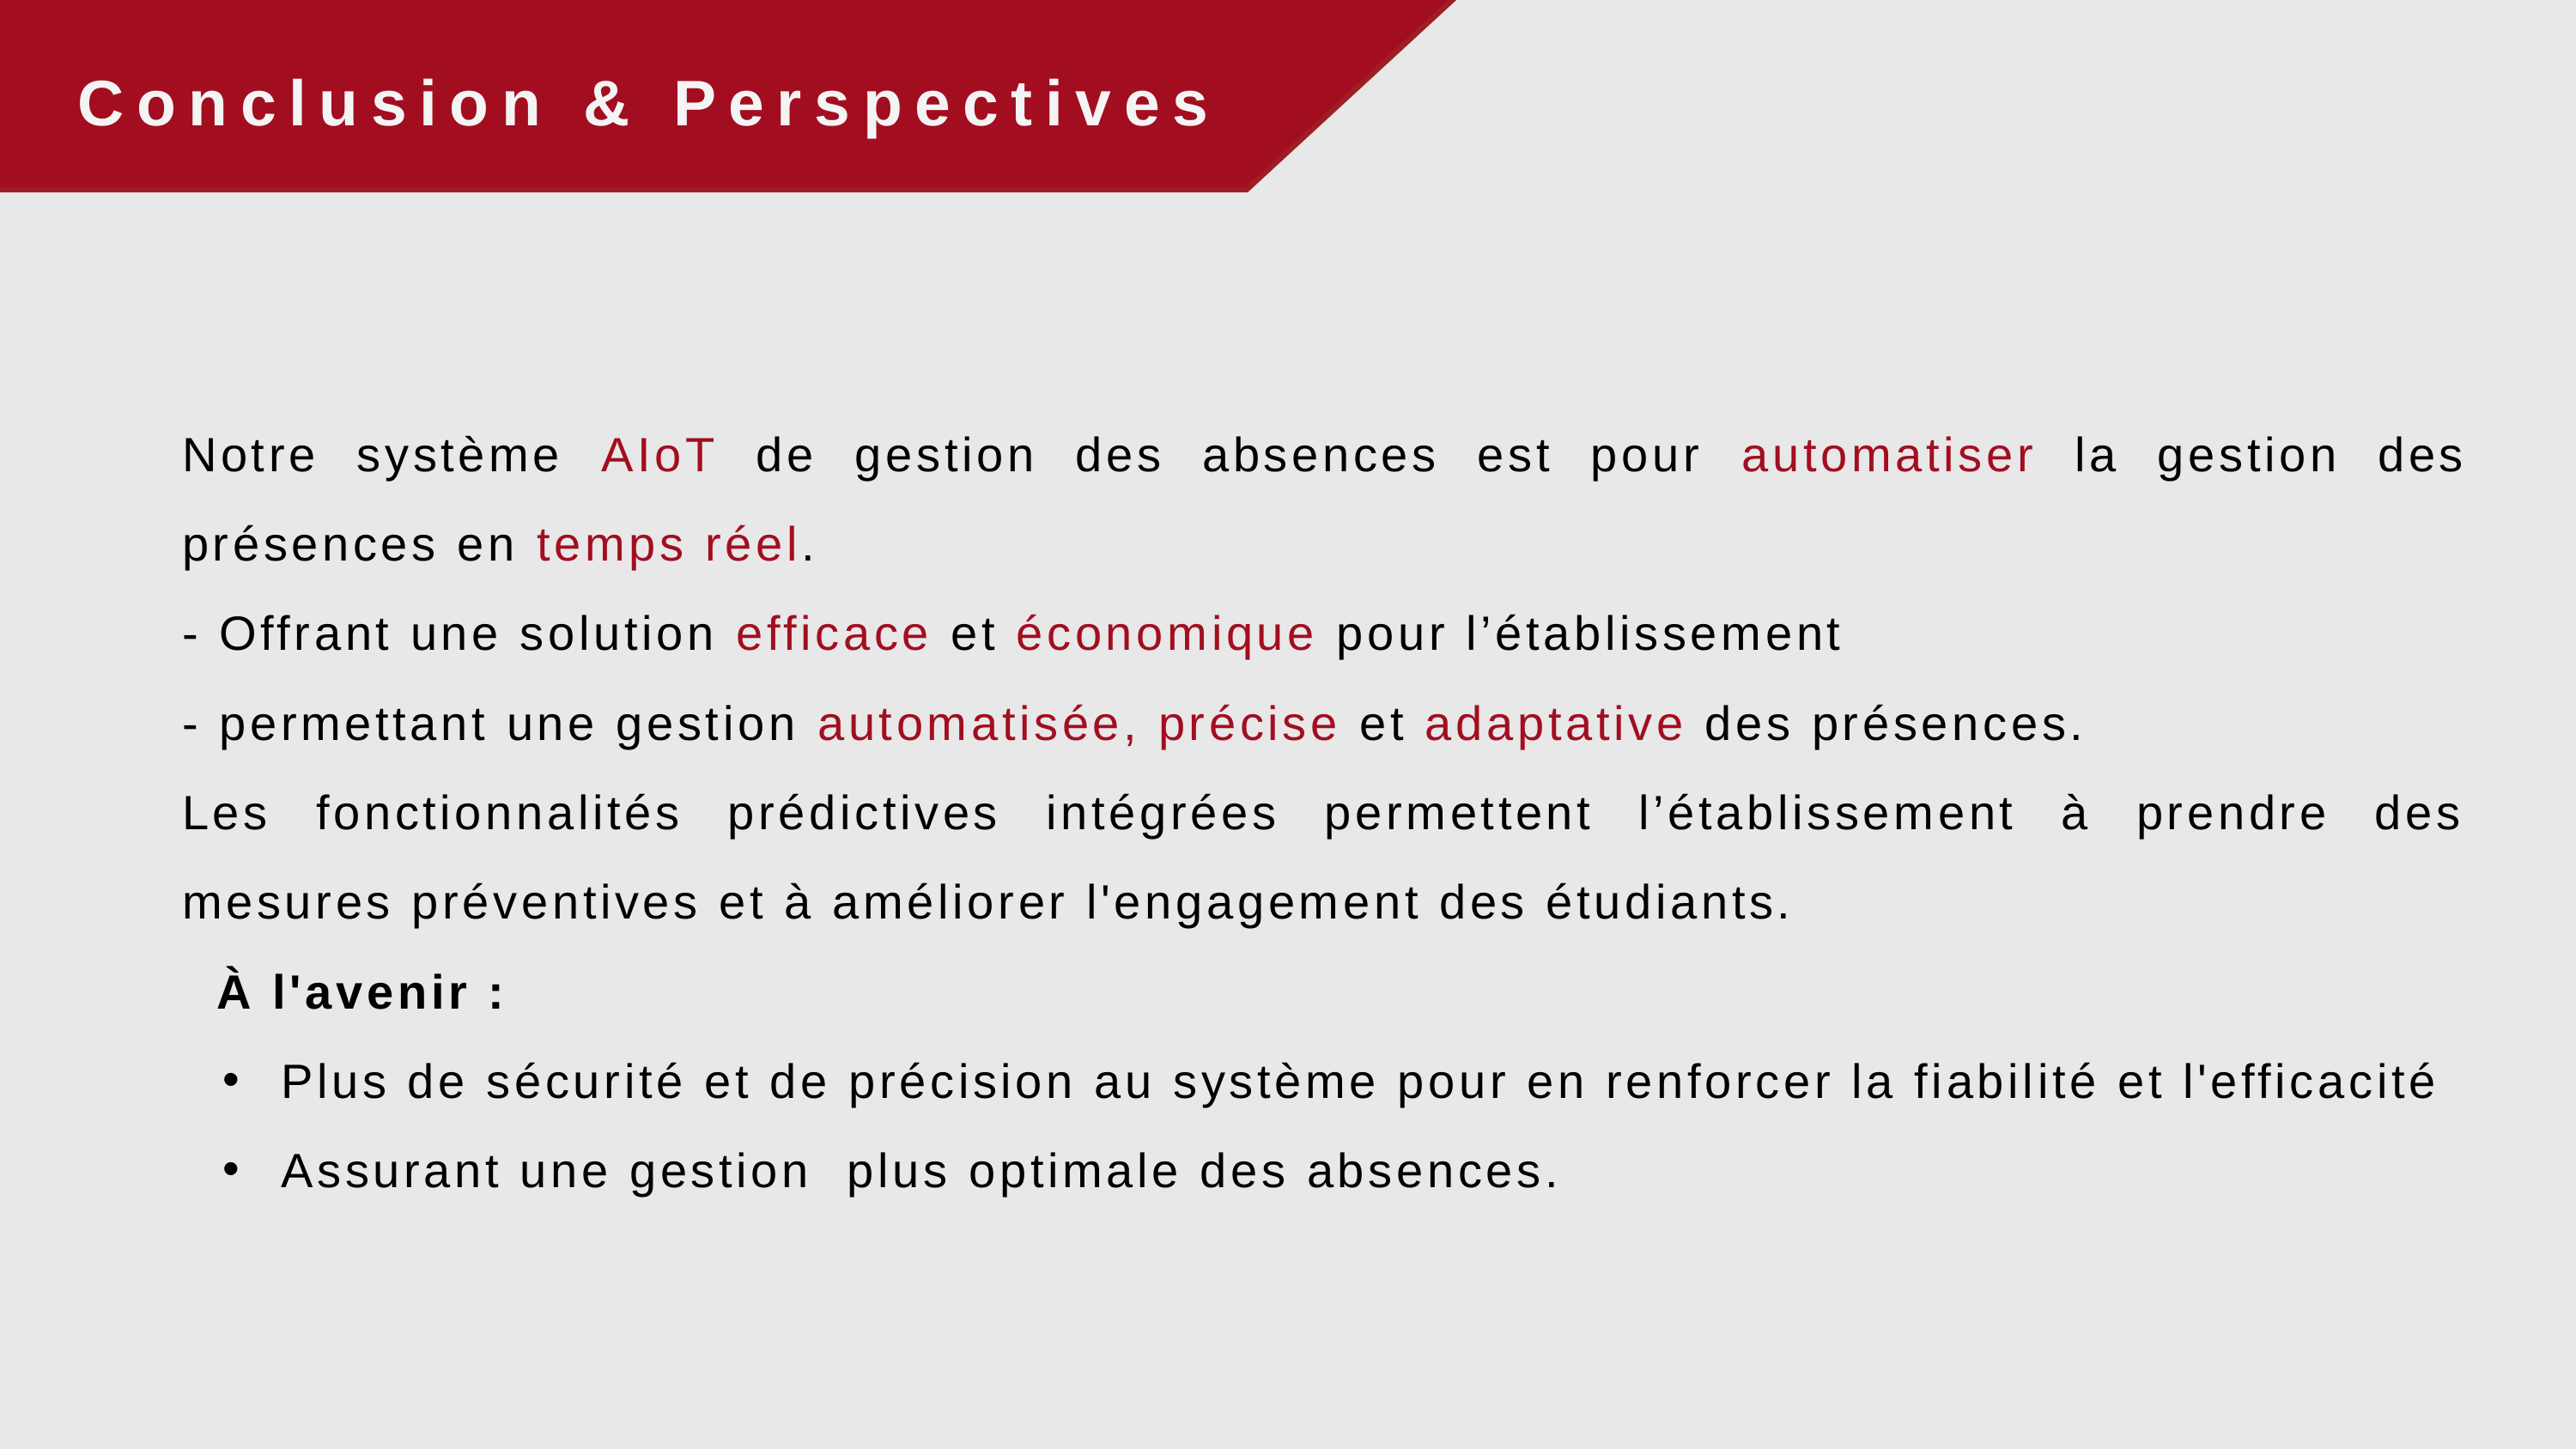

Conclusion & Perspectives

Notre système AIoT de gestion des absences est pour automatiser la gestion des présences en temps réel.
- Offrant une solution efficace et économique pour l’établissement
- permettant une gestion automatisée, précise et adaptative des présences.
Les fonctionnalités prédictives intégrées permettent l’établissement à prendre des mesures préventives et à améliorer l'engagement des étudiants.
  À l'avenir :
 Plus de sécurité et de précision au système pour en renforcer la fiabilité et l'efficacité
 Assurant une gestion  plus optimale des absences.